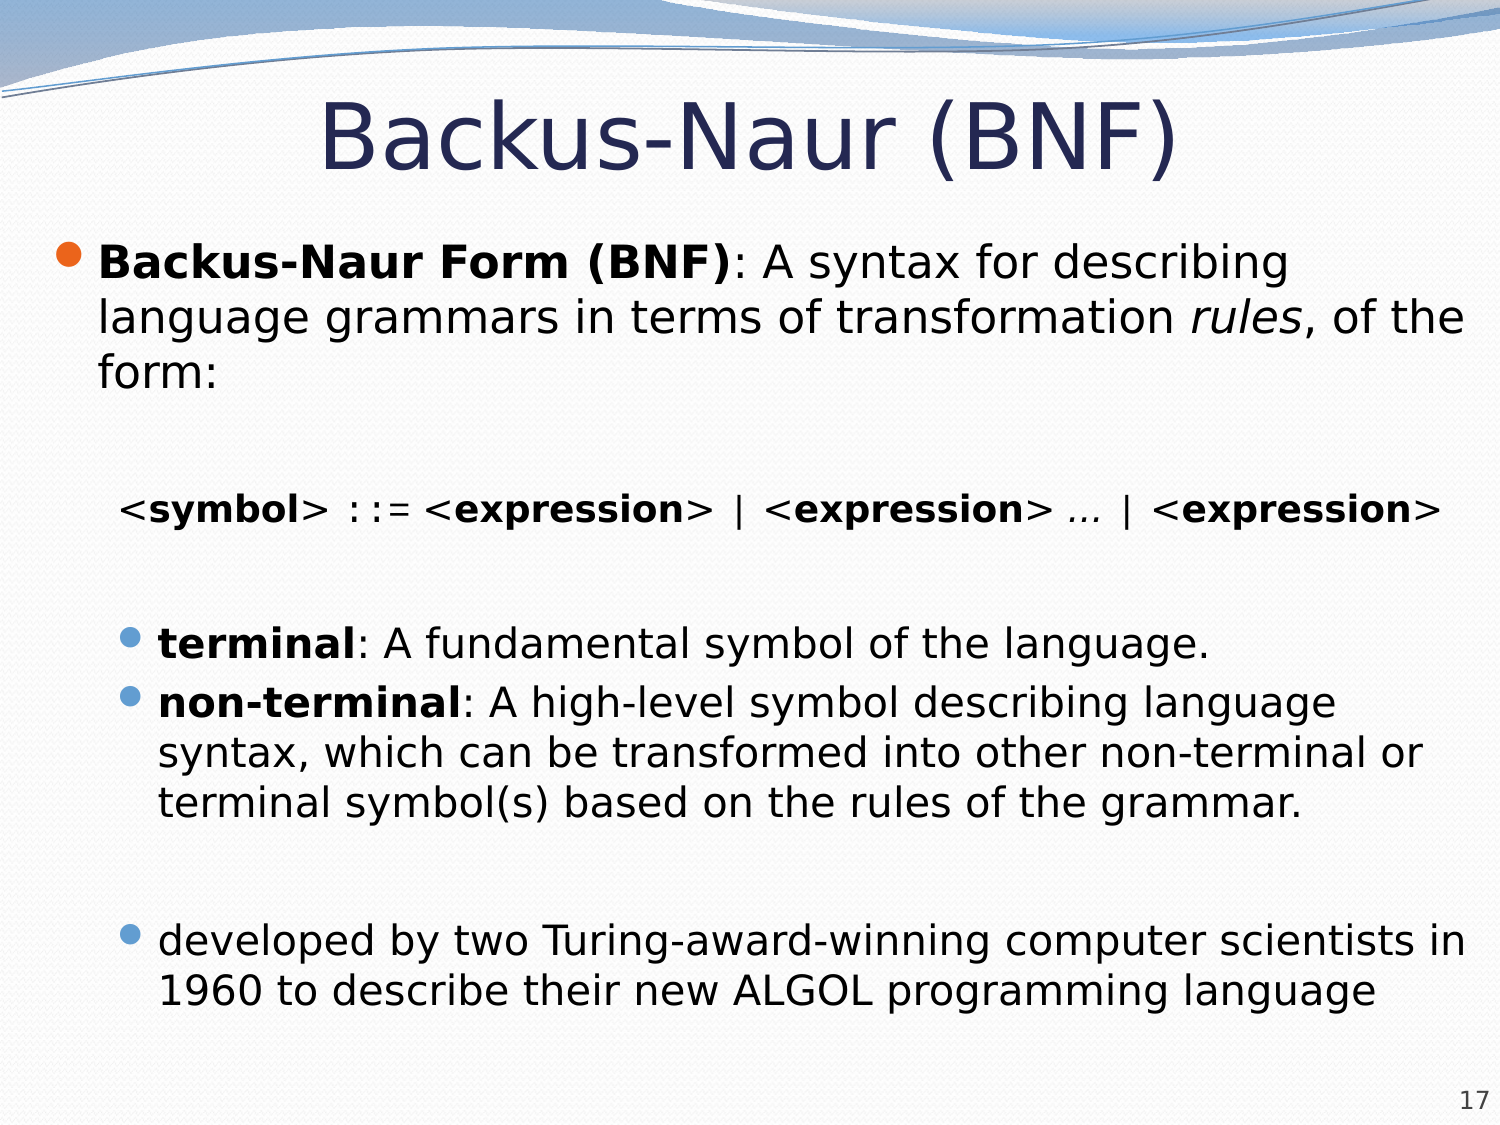

# Backus-Naur (BNF)
Backus-Naur Form (BNF): A syntax for describing language grammars in terms of transformation rules, of the form:

<symbol> ::= <expression> | <expression> ... | <expression>

terminal: A fundamental symbol of the language.
non-terminal: A high-level symbol describing language syntax, which can be transformed into other non-terminal or terminal symbol(s) based on the rules of the grammar.

developed by two Turing-award-winning computer scientists in 1960 to describe their new ALGOL programming language